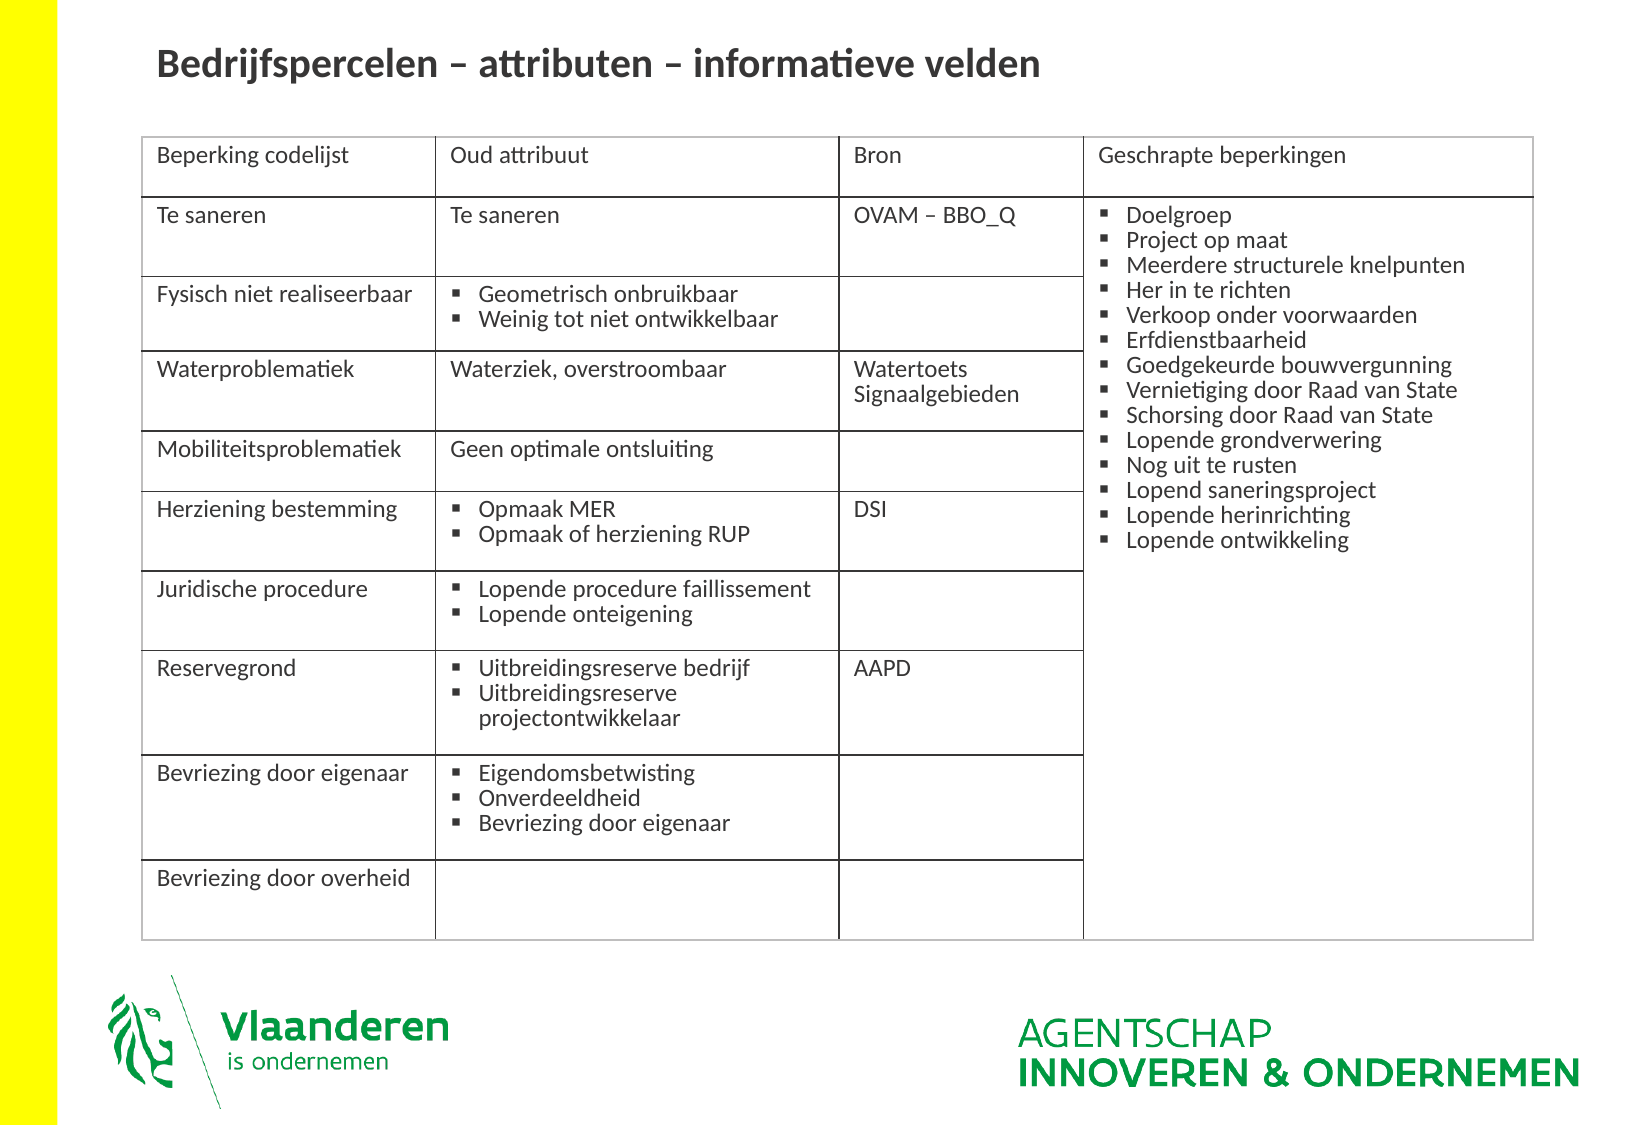

Bedrijfspercelen – attributen – informatieve velden
| Beperking codelijst | Oud attribuut | Bron | Geschrapte beperkingen |
| --- | --- | --- | --- |
| Te saneren | Te saneren | OVAM – BBO\_Q | Doelgroep Project op maat Meerdere structurele knelpunten Her in te richten Verkoop onder voorwaarden Erfdienstbaarheid Goedgekeurde bouwvergunning Vernietiging door Raad van State Schorsing door Raad van State Lopende grondverwering Nog uit te rusten Lopend saneringsproject Lopende herinrichting Lopende ontwikkeling |
| Fysisch niet realiseerbaar | Geometrisch onbruikbaar Weinig tot niet ontwikkelbaar |  |  |
| Waterproblematiek | Waterziek, overstroombaar | Watertoets Signaalgebieden |  |
| Mobiliteitsproblematiek | Geen optimale ontsluiting |  |  |
| Herziening bestemming | Opmaak MER Opmaak of herziening RUP | DSI |  |
| Juridische procedure | Lopende procedure faillissement Lopende onteigening |  |  |
| Reservegrond | Uitbreidingsreserve bedrijf Uitbreidingsreserve projectontwikkelaar | AAPD |  |
| Bevriezing door eigenaar | Eigendomsbetwisting Onverdeeldheid Bevriezing door eigenaar |  |  |
| Bevriezing door overheid |  |  |  |